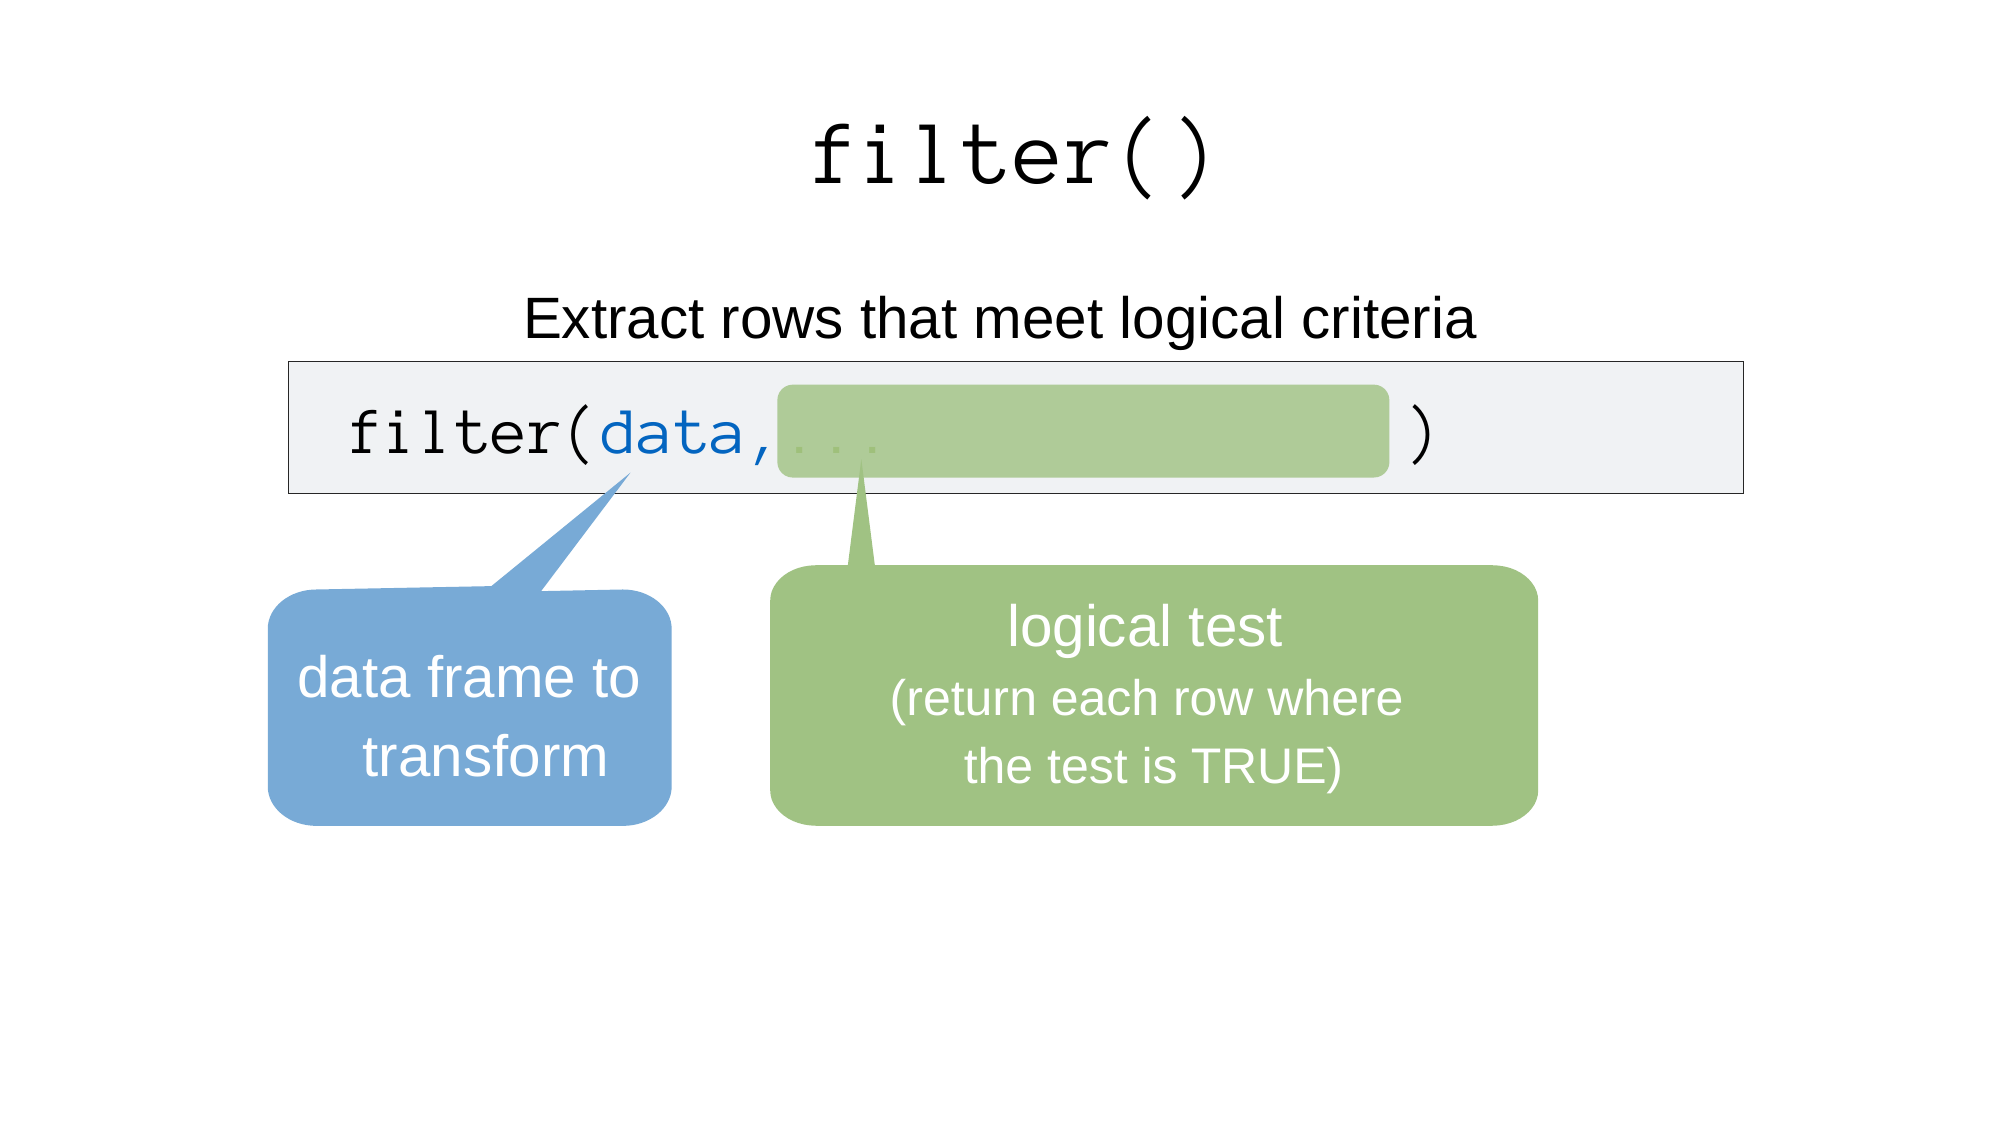

# filter()
Extract rows that meet logical criteria

filter(data,...              )

logical test
(return each row where
the test is TRUE)
data frame to transform
data frame to transform